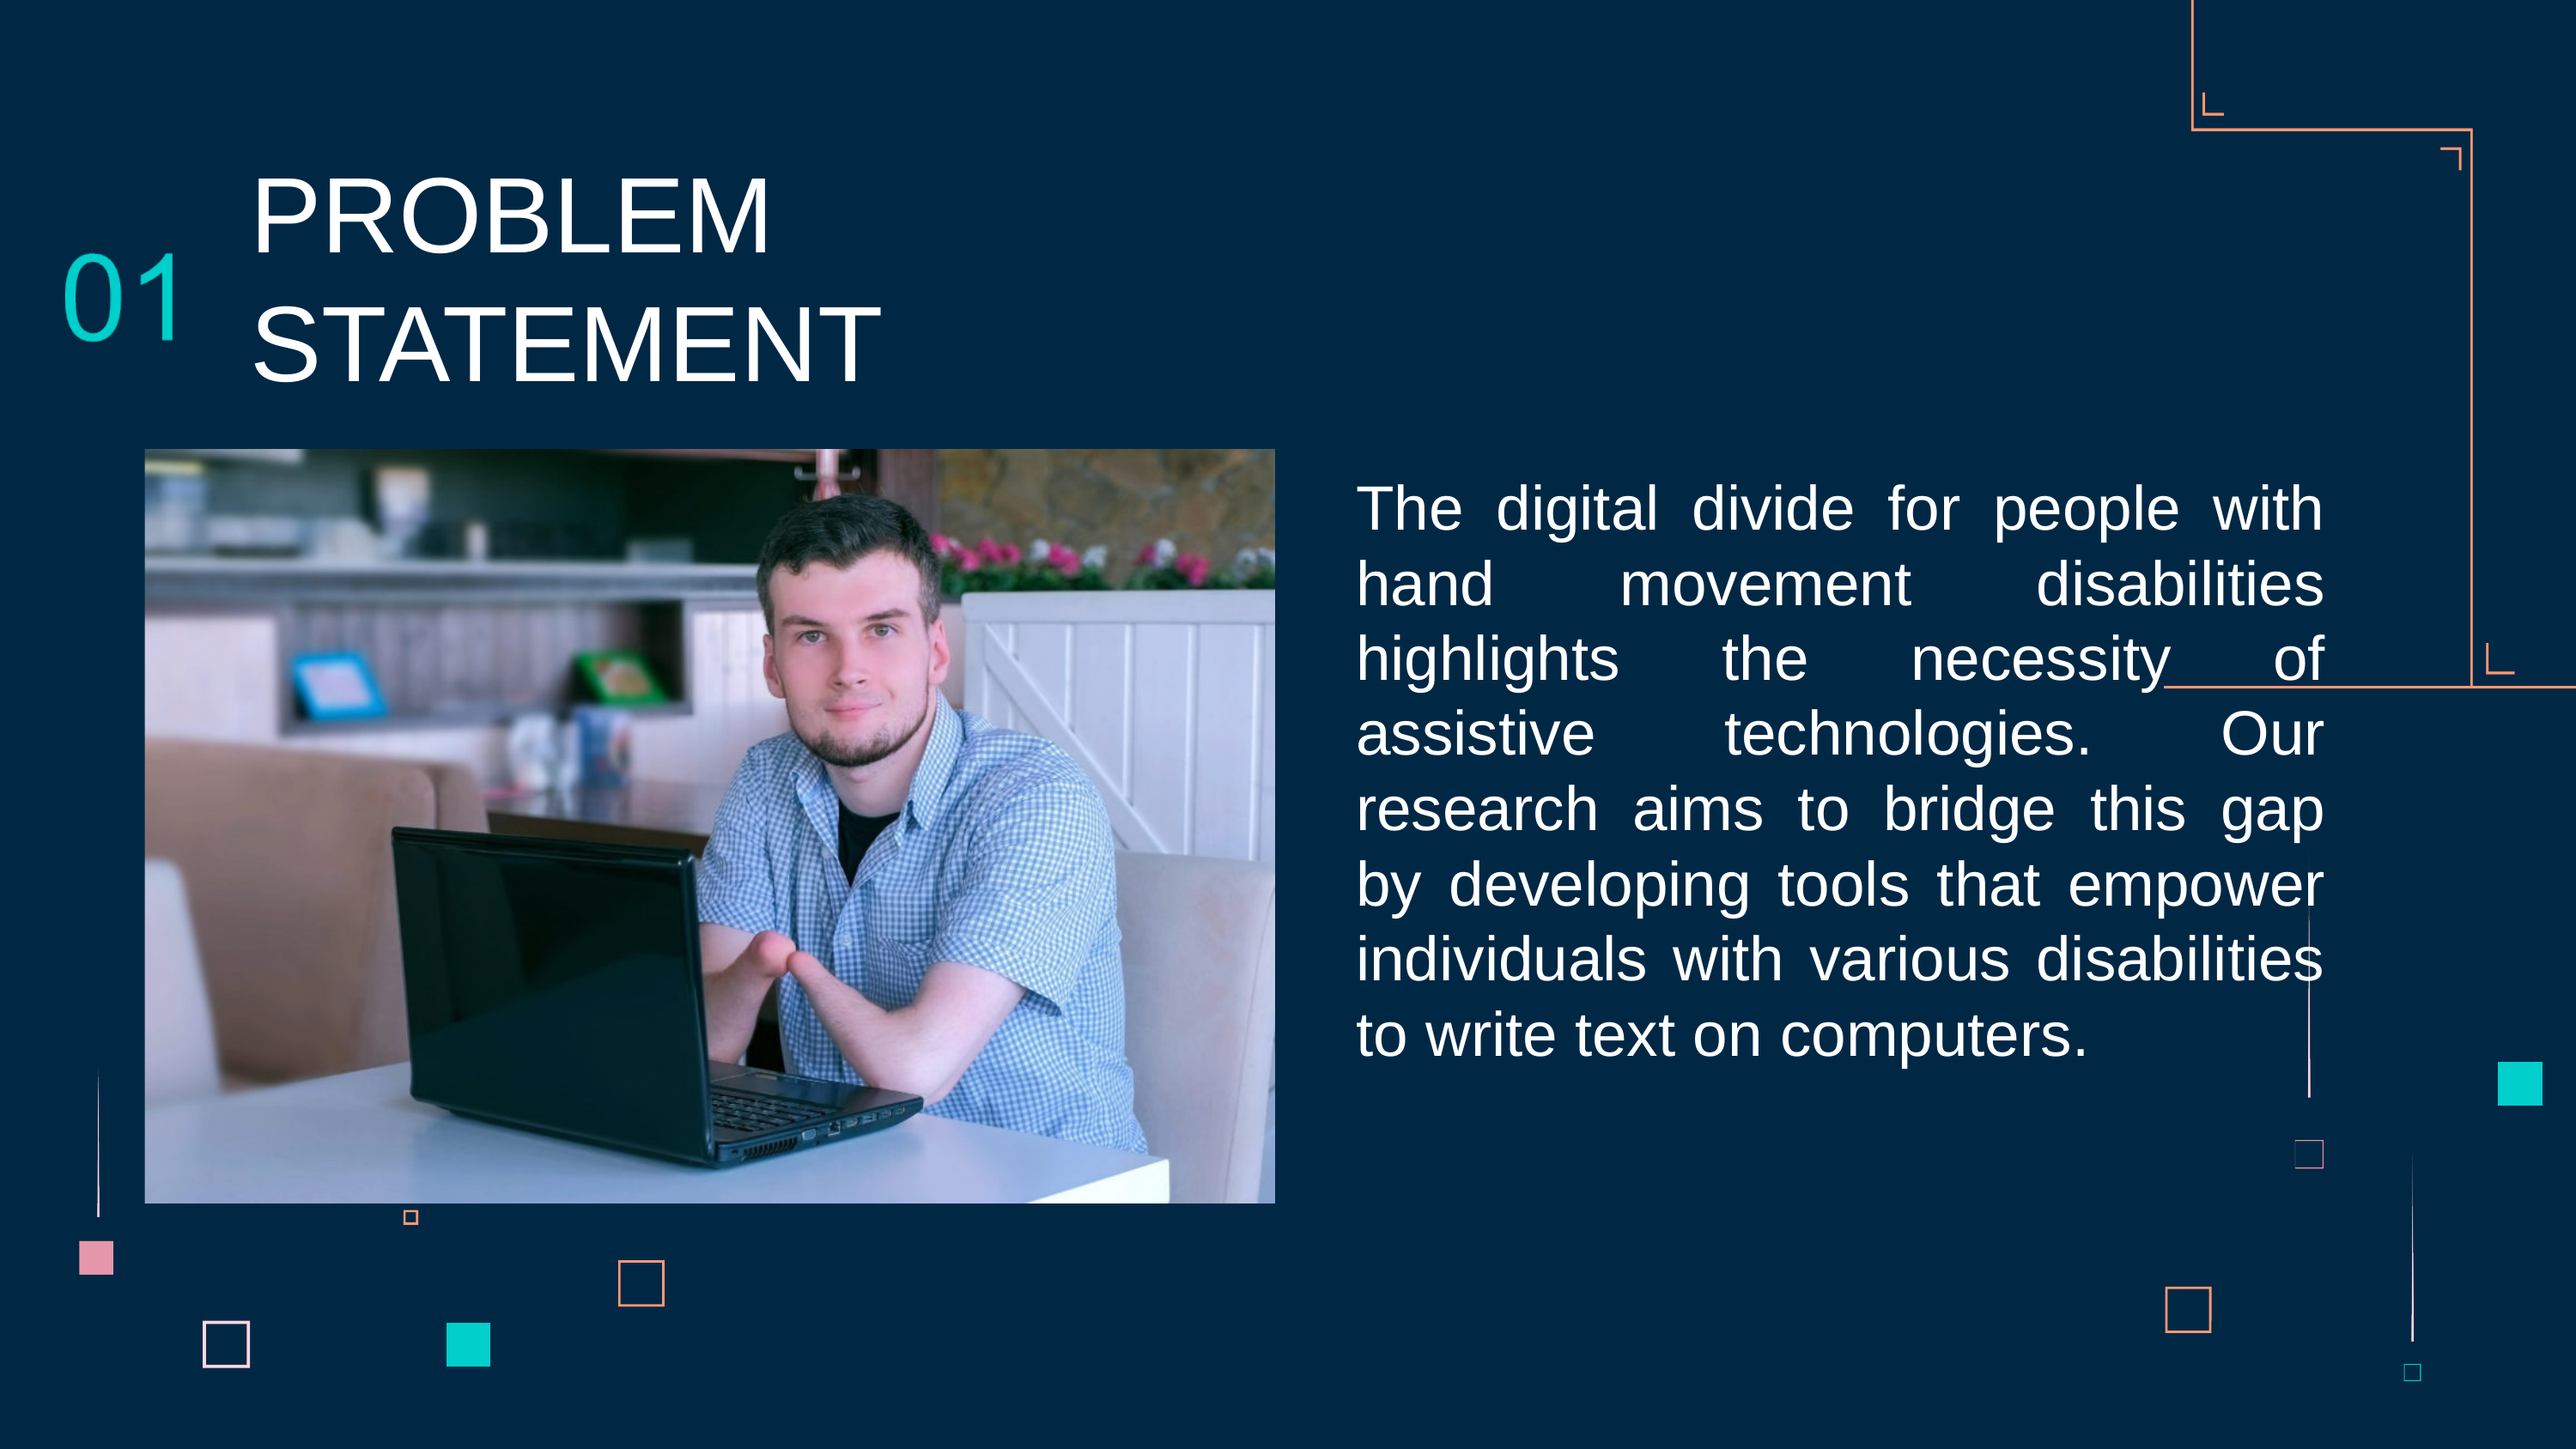

PROBLEM STATEMENT

The digital divide for people with hand movement disabilities highlights the necessity of assistive technologies. Our research aims to bridge this gap by developing tools that empower individuals with various disabilities to write text on computers.